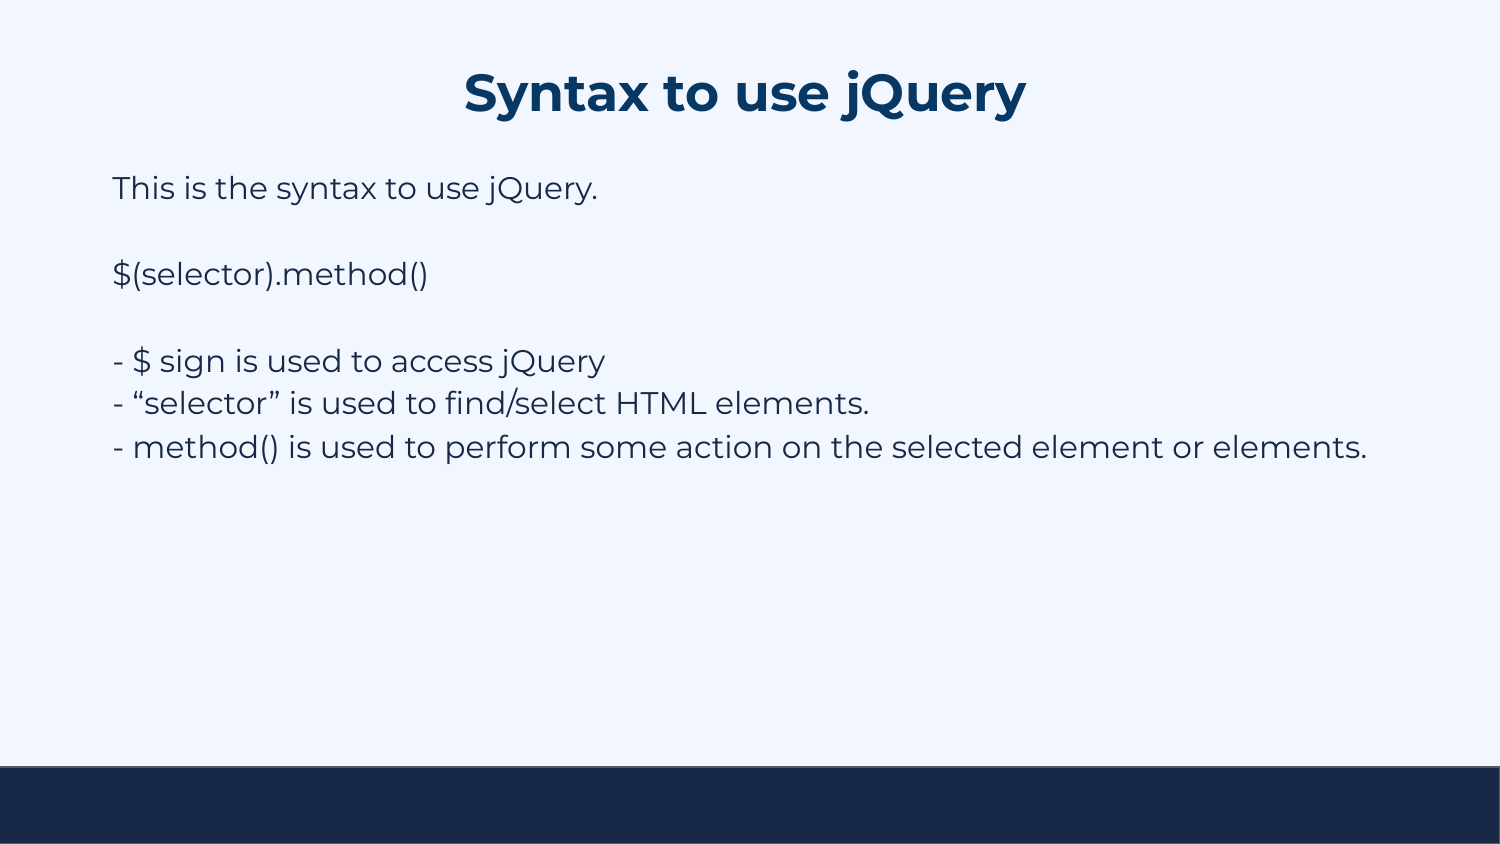

# Syntax to use jQuery
This is the syntax to use jQuery.

$(selector).method()

- $ sign is used to access jQuery
- “selector” is used to find/select HTML elements.
- method() is used to perform some action on the selected element or elements.